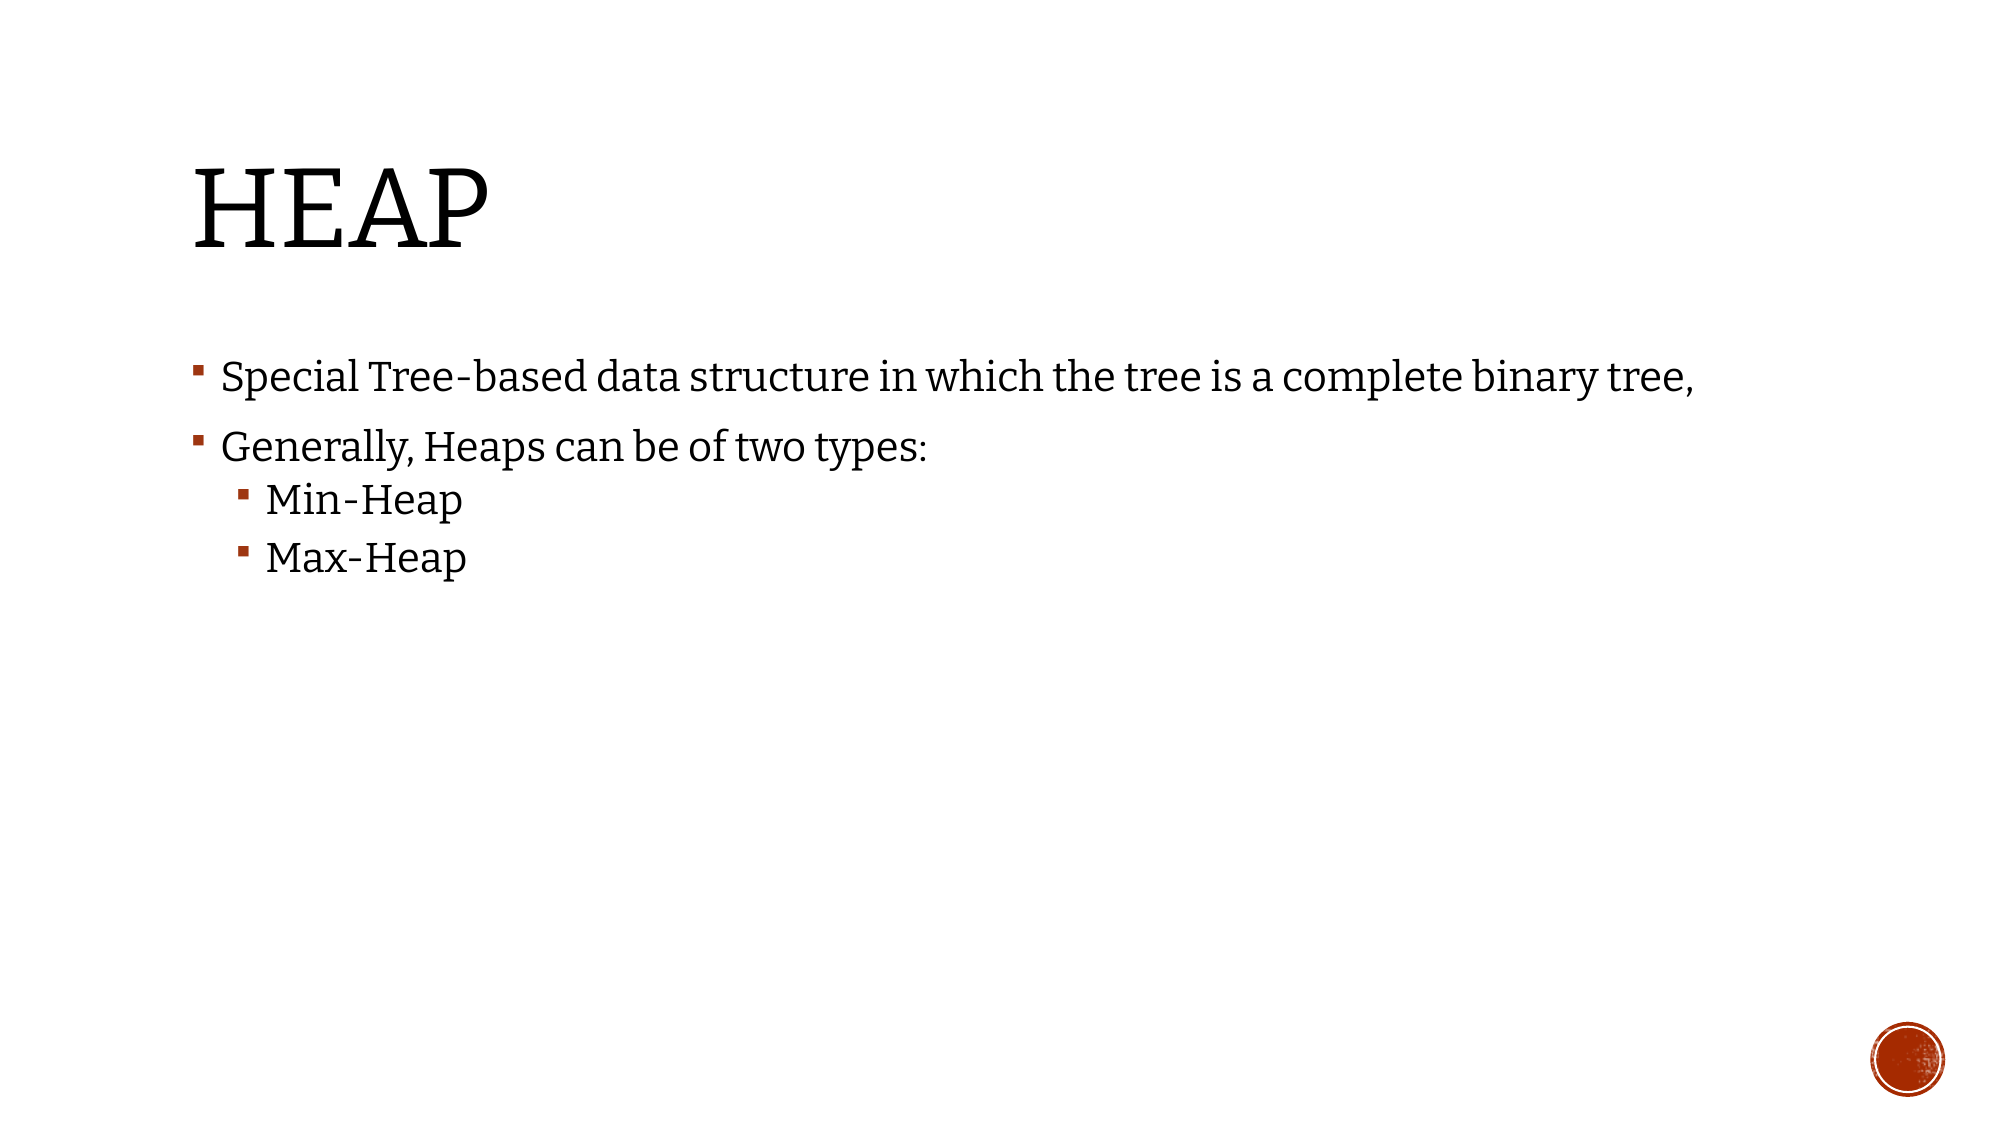

# heap
Special Tree-based data structure in which the tree is a complete binary tree,
Generally, Heaps can be of two types:
Min-Heap
Max-Heap